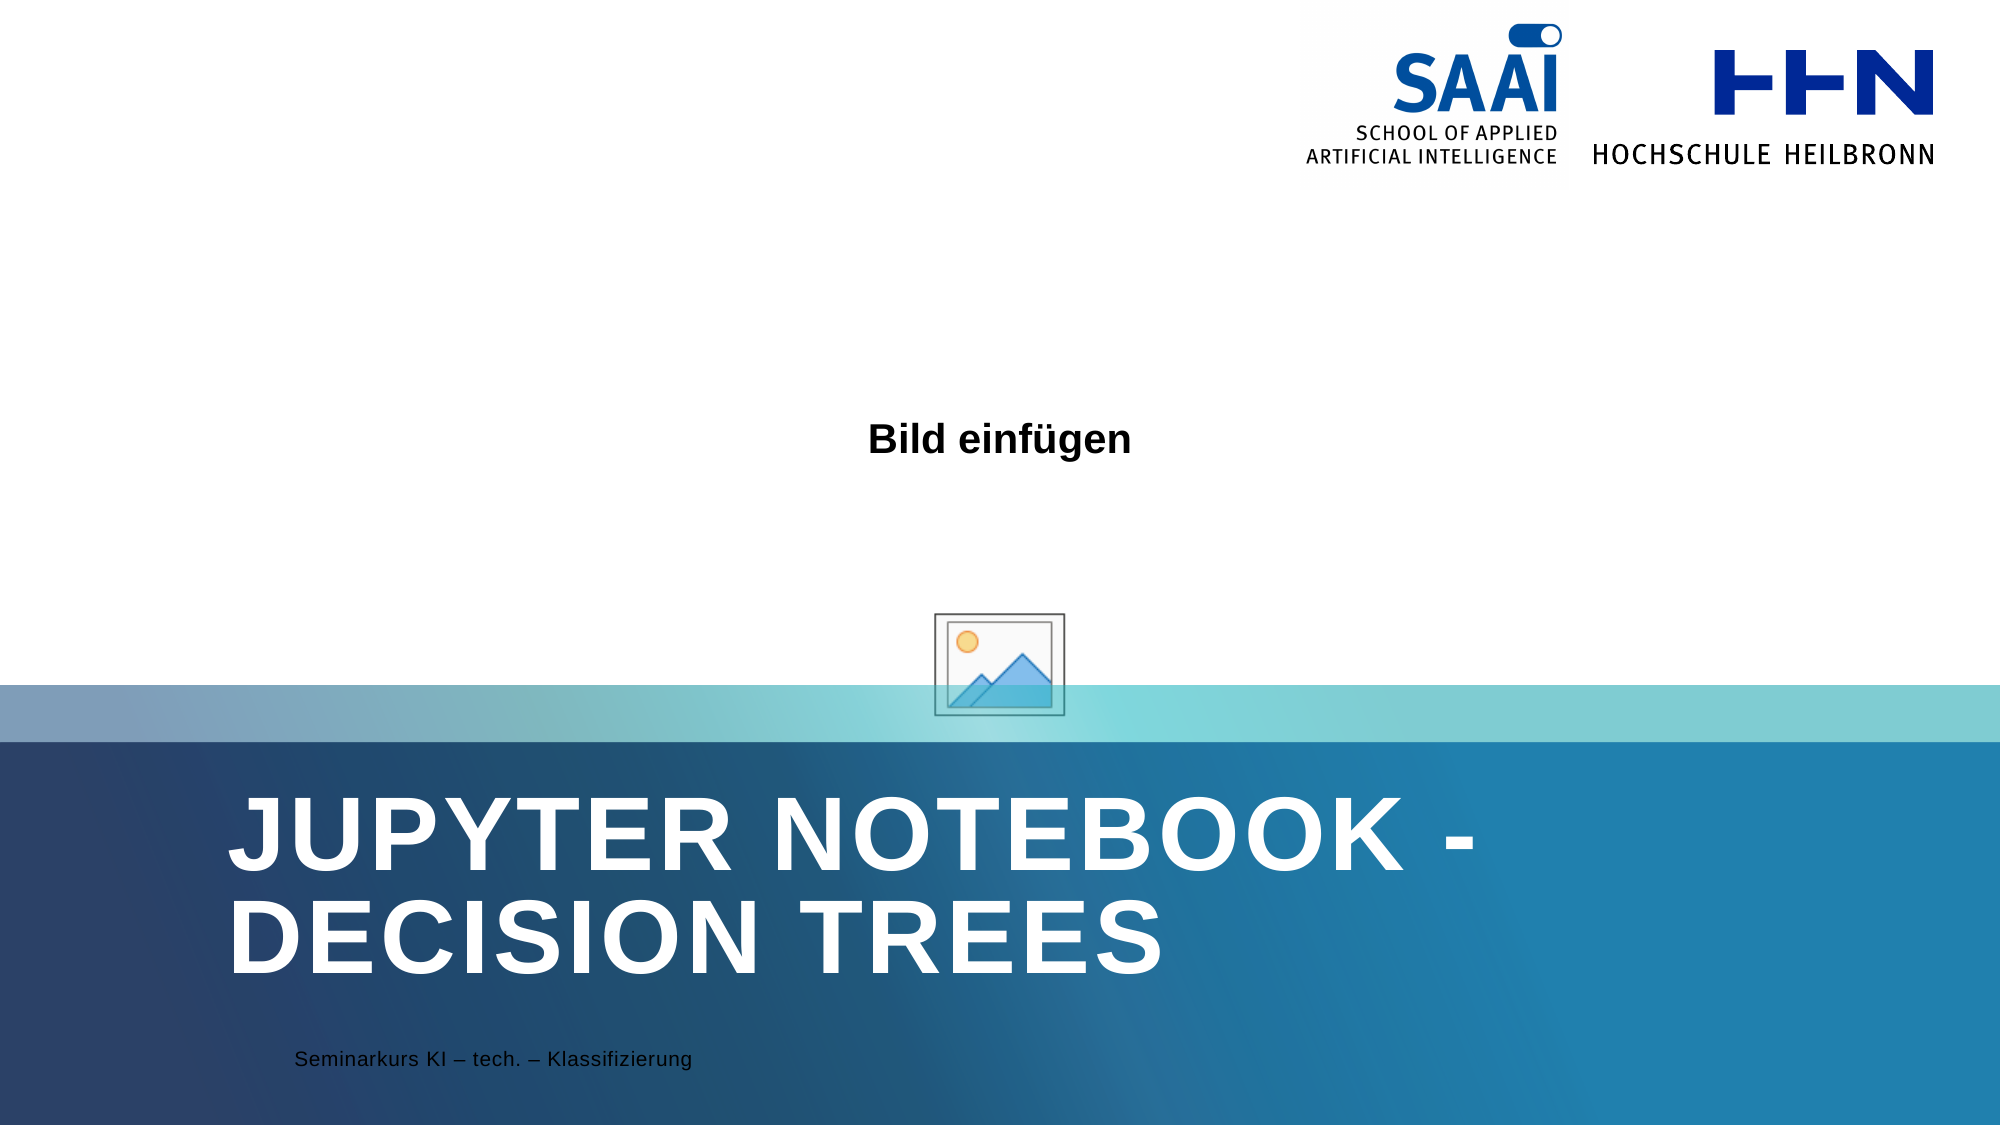

# Jupyter Notebook - Decision Trees

Seminarkurs KI – tech. – Klassifizierung
57